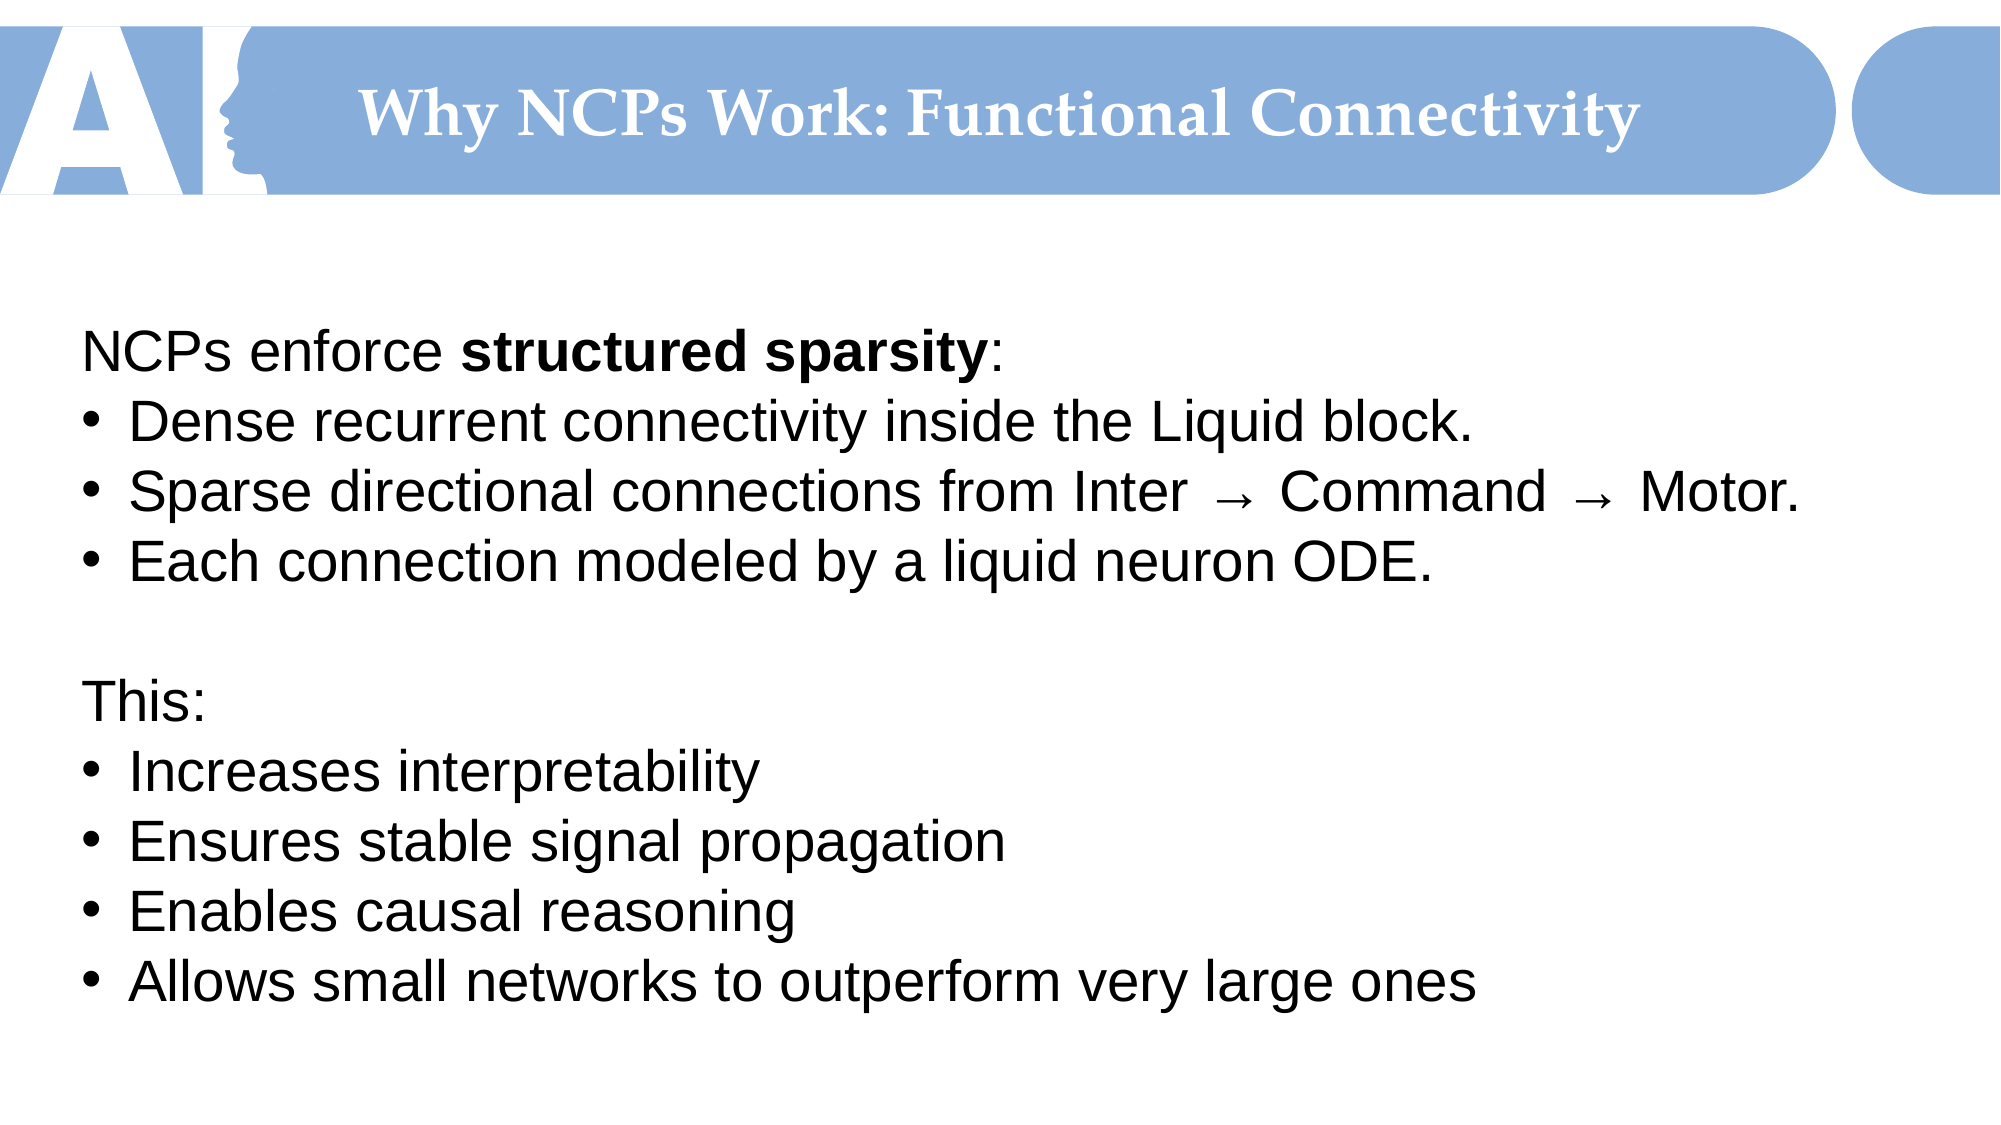

Why NCPs Work: Functional Connectivity
NCPs enforce structured sparsity:
Dense recurrent connectivity inside the Liquid block.
Sparse directional connections from Inter → Command → Motor.
Each connection modeled by a liquid neuron ODE.

This:
Increases interpretability
Ensures stable signal propagation
Enables causal reasoning
Allows small networks to outperform very large ones